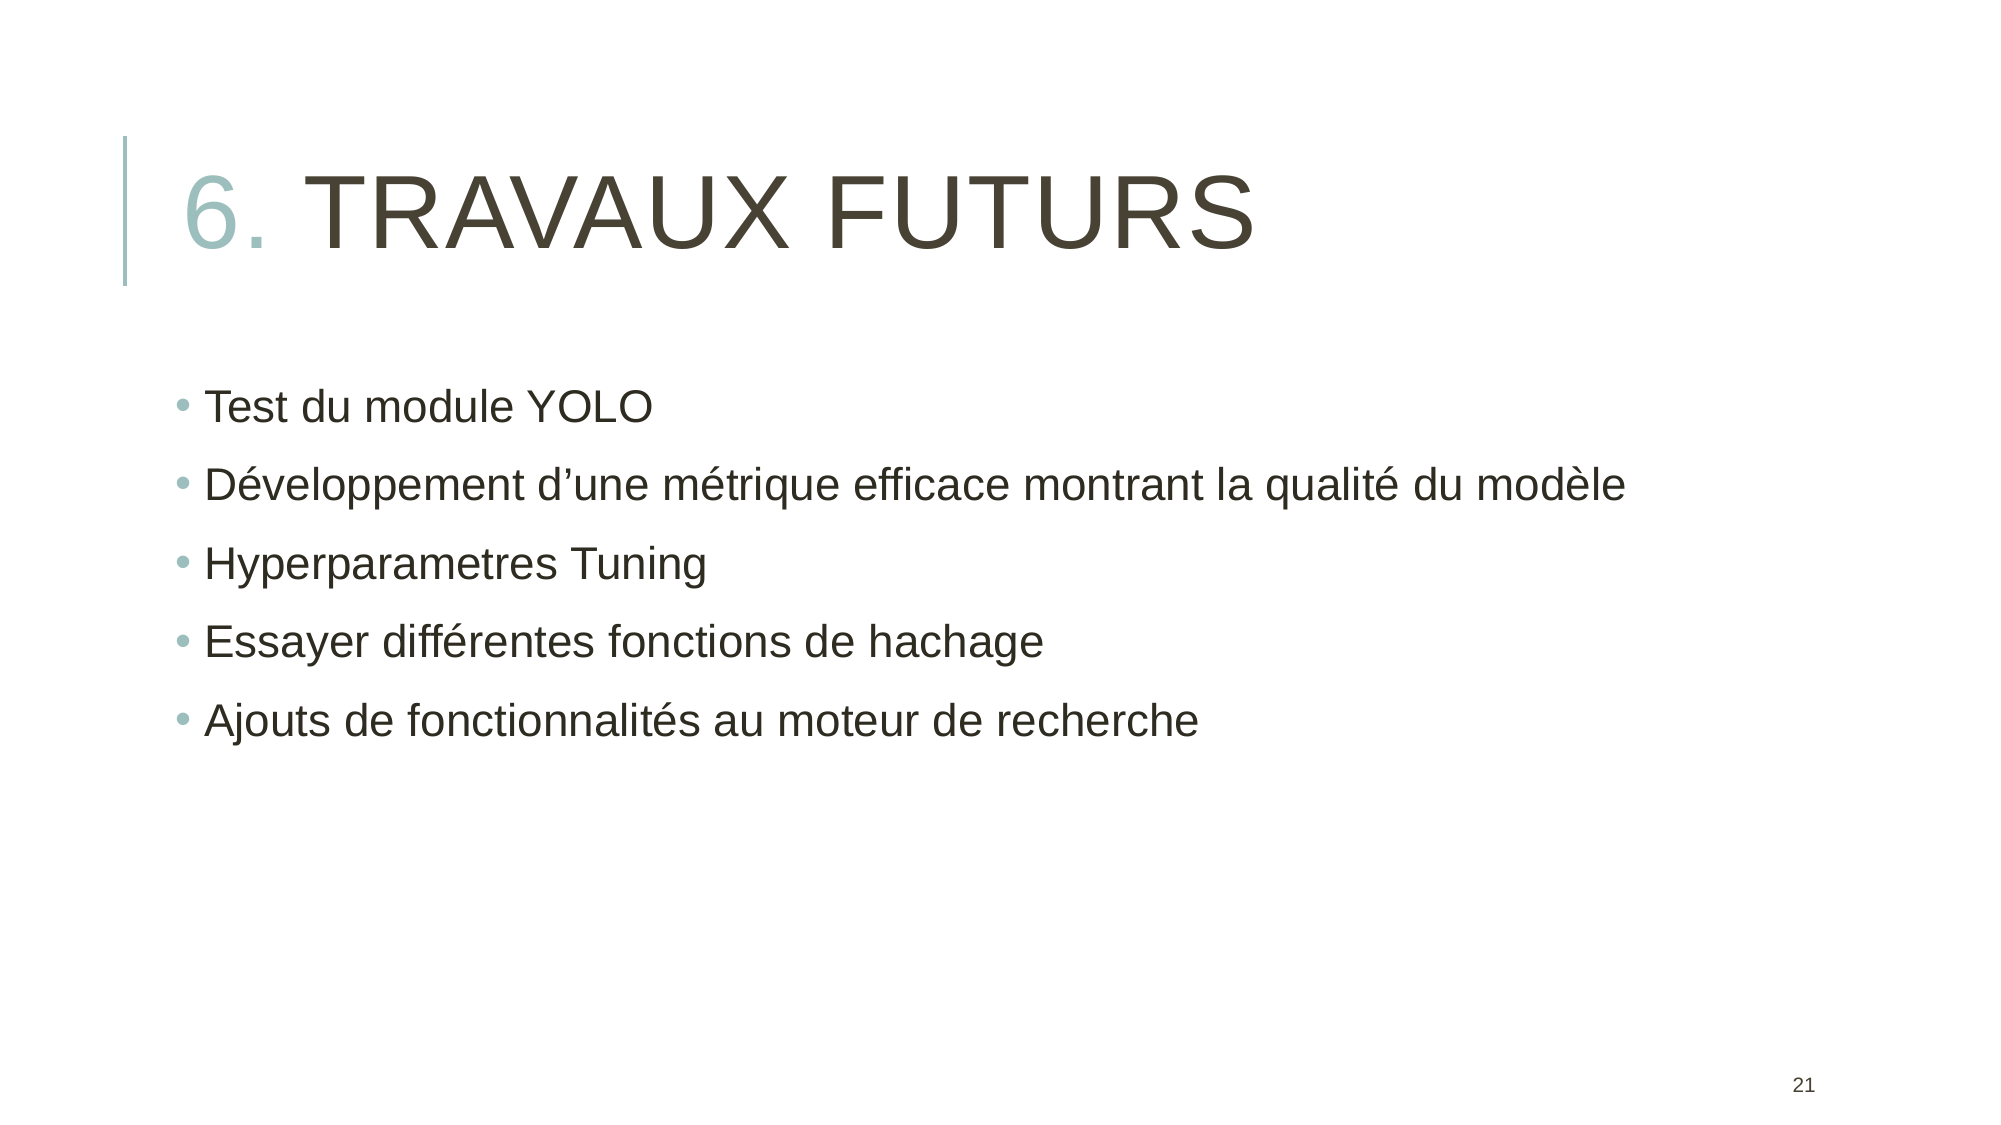

# 6. Travaux futurs
 Test du module YOLO
 Développement d’une métrique efficace montrant la qualité du modèle
 Hyperparametres Tuning
 Essayer différentes fonctions de hachage
 Ajouts de fonctionnalités au moteur de recherche
21